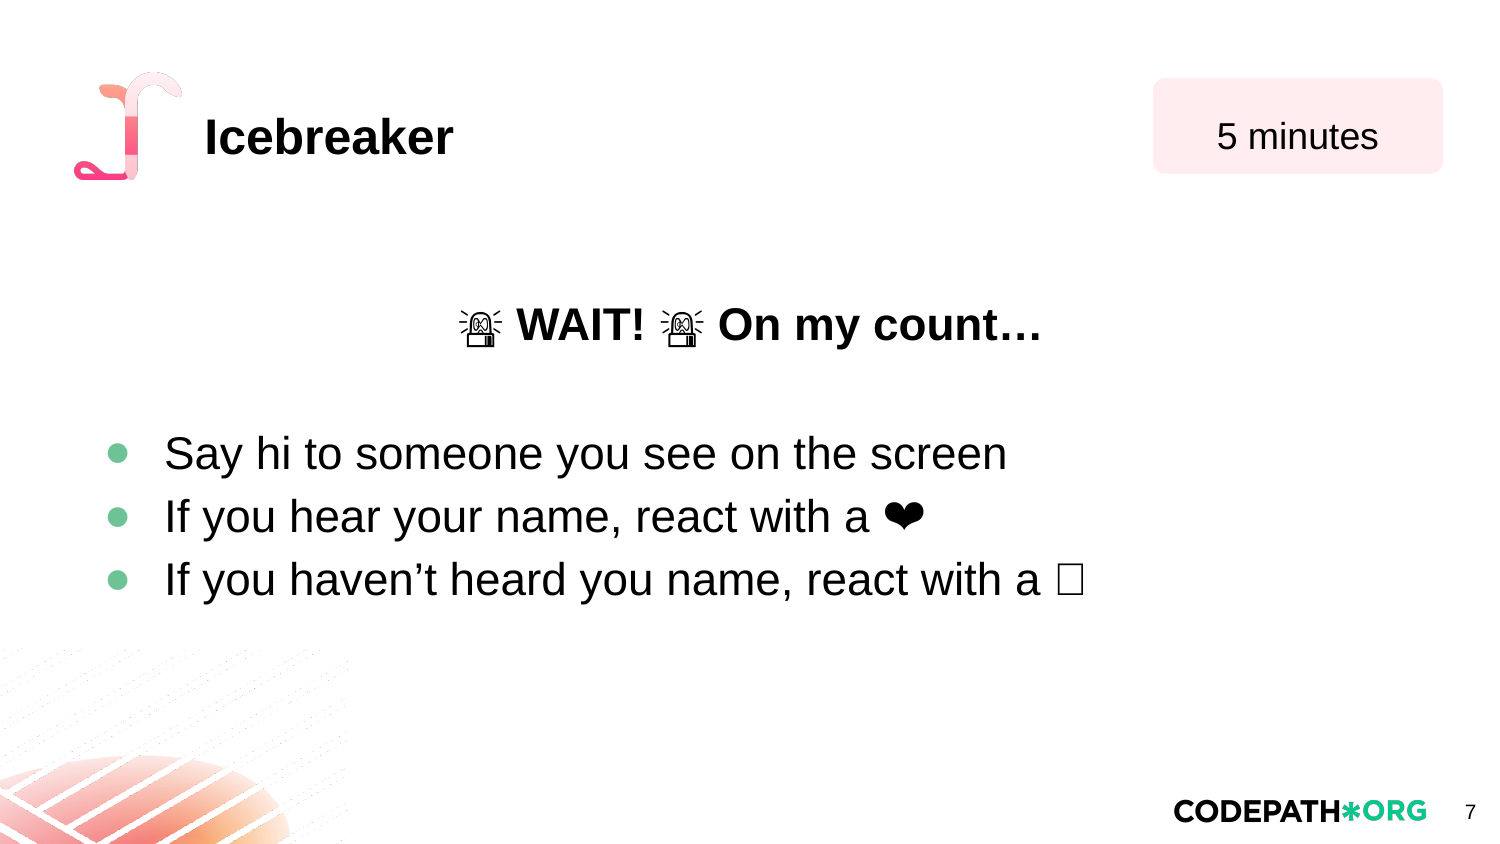

5 minutes
🚨 WAIT! 🚨 On my count…
Say hi to someone you see on the screen
If you hear your name, react with a ❤️
If you haven’t heard you name, react with a 🥲

7